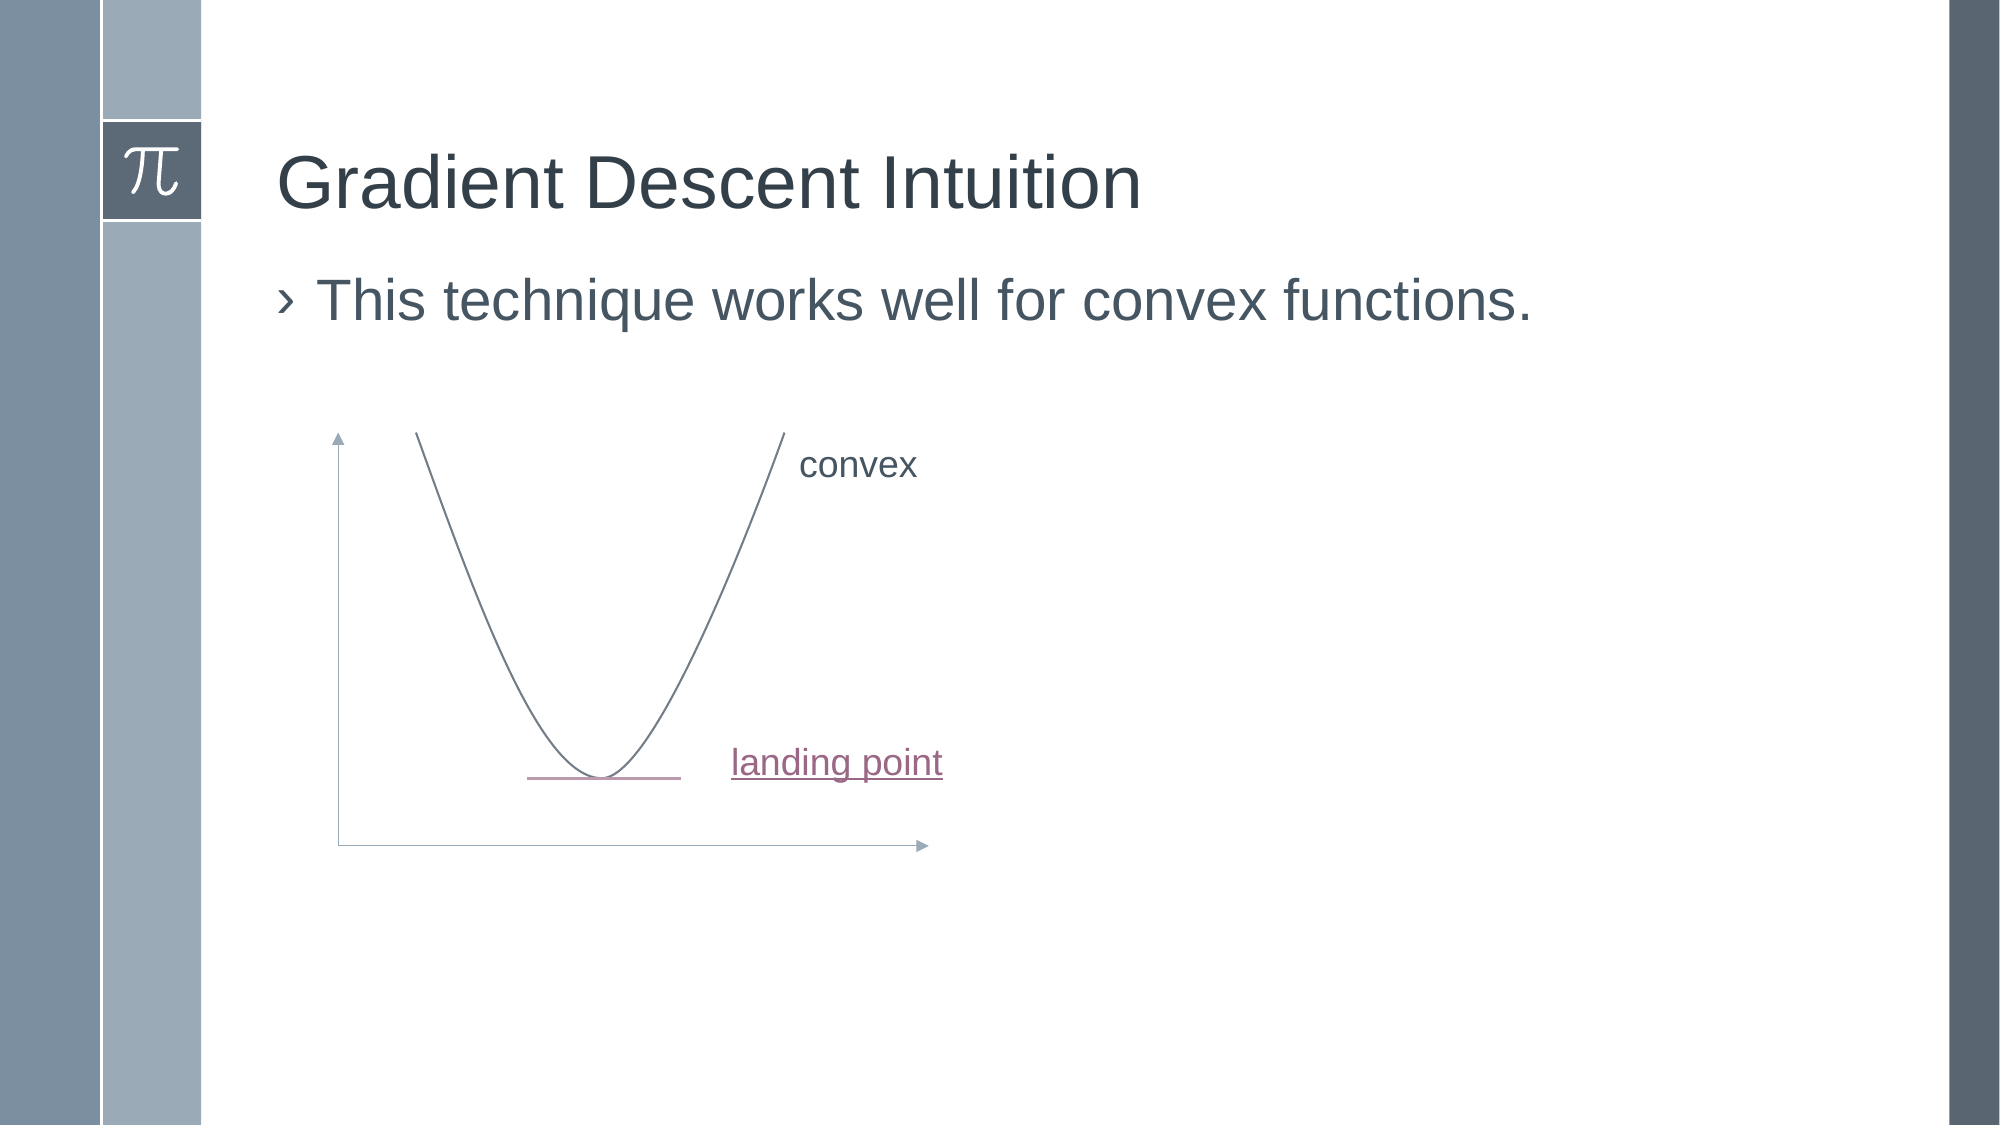

# Gradient Descent Intuition
This technique works well for convex functions.

convex
landing point